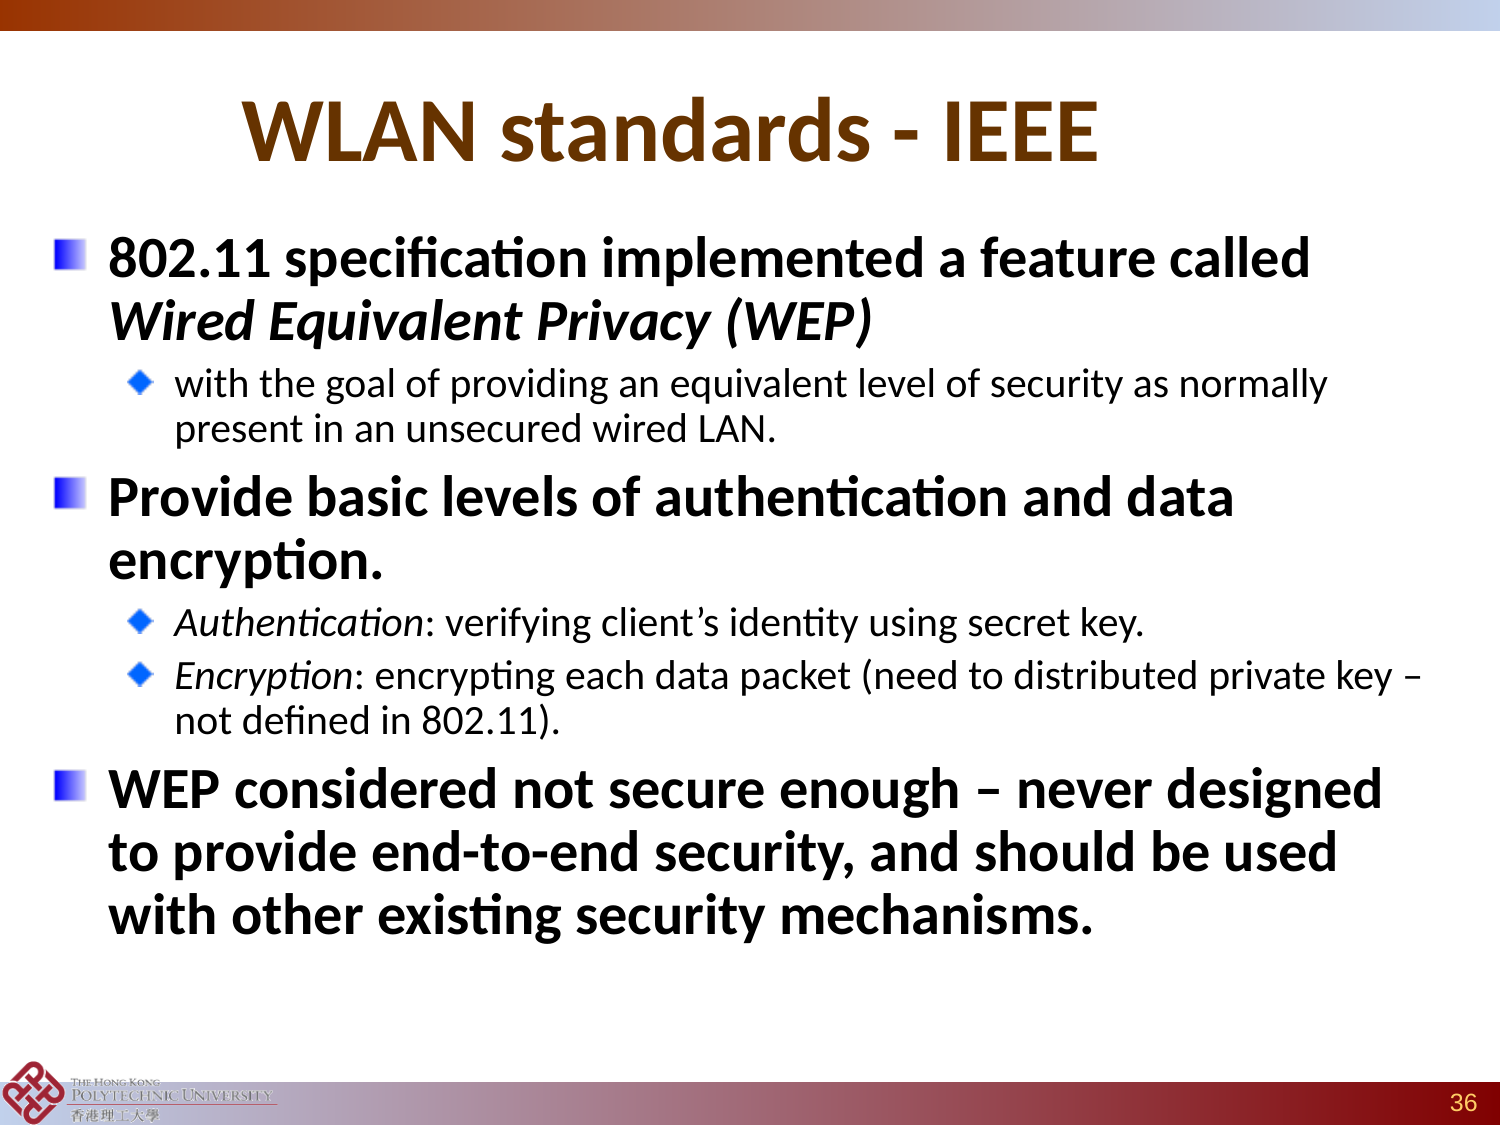

# WLAN standards - IEEE
802.11 specification implemented a feature called Wired Equivalent Privacy (WEP)
with the goal of providing an equivalent level of security as normally present in an unsecured wired LAN.
Provide basic levels of authentication and data encryption.
Authentication: verifying client’s identity using secret key.
Encryption: encrypting each data packet (need to distributed private key – not defined in 802.11).
WEP considered not secure enough – never designed to provide end-to-end security, and should be used with other existing security mechanisms.